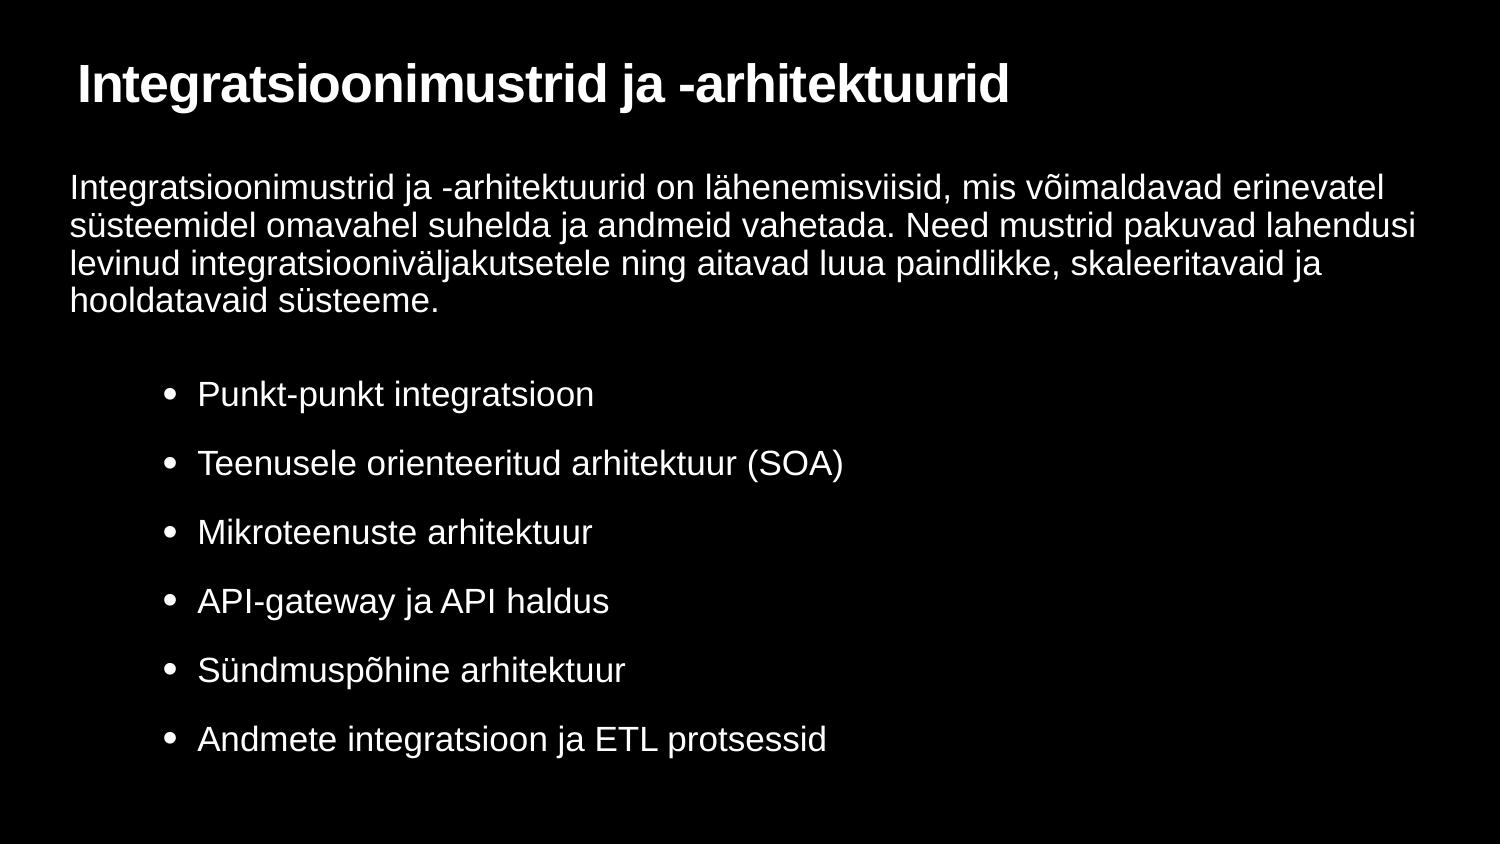

# Integratsioonimustrid ja -arhitektuurid
Integratsioonimustrid ja -arhitektuurid on lähenemisviisid, mis võimaldavad erinevatel süsteemidel omavahel suhelda ja andmeid vahetada. Need mustrid pakuvad lahendusi levinud integratsiooniväljakutsetele ning aitavad luua paindlikke, skaleeritavaid ja hooldatavaid süsteeme.
Punkt-punkt integratsioon
Teenusele orienteeritud arhitektuur (SOA)
Mikroteenuste arhitektuur
API-gateway ja API haldus
Sündmuspõhine arhitektuur
Andmete integratsioon ja ETL protsessid